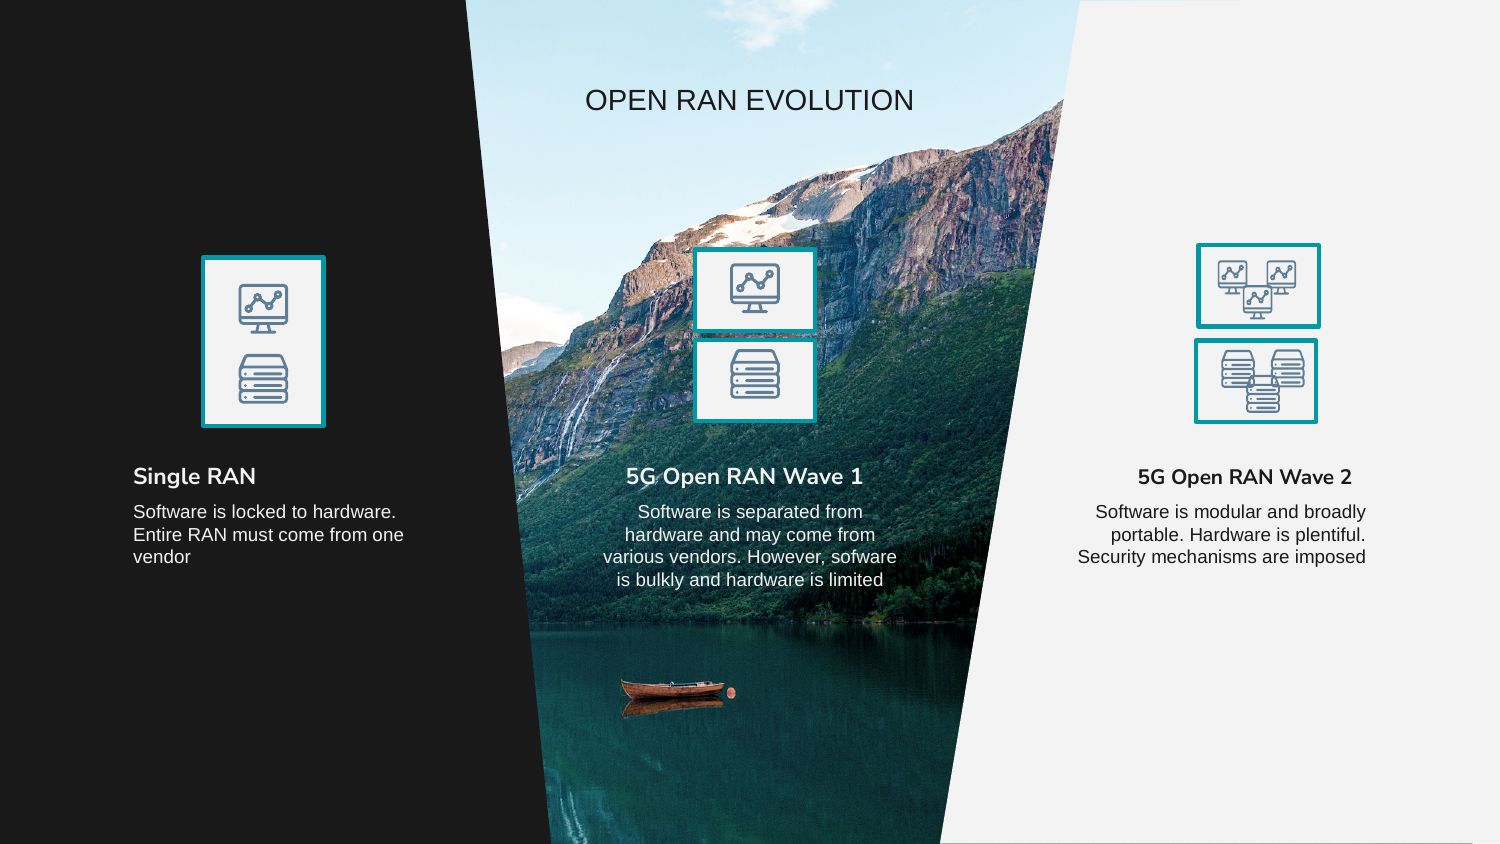

# OPEN RAN EVOLUTION

Single RAN
5G Open RAN Wave 1
5G Open RAN Wave 2de 1
Software is locked to hardware. Entire RAN must come from one vendor

Software is separated from hardware and may come from various vendors. However, sofware is bulkly and hardware is limited
Software is modular and broadly portable. Hardware is plentiful. Security mechanisms are imposed